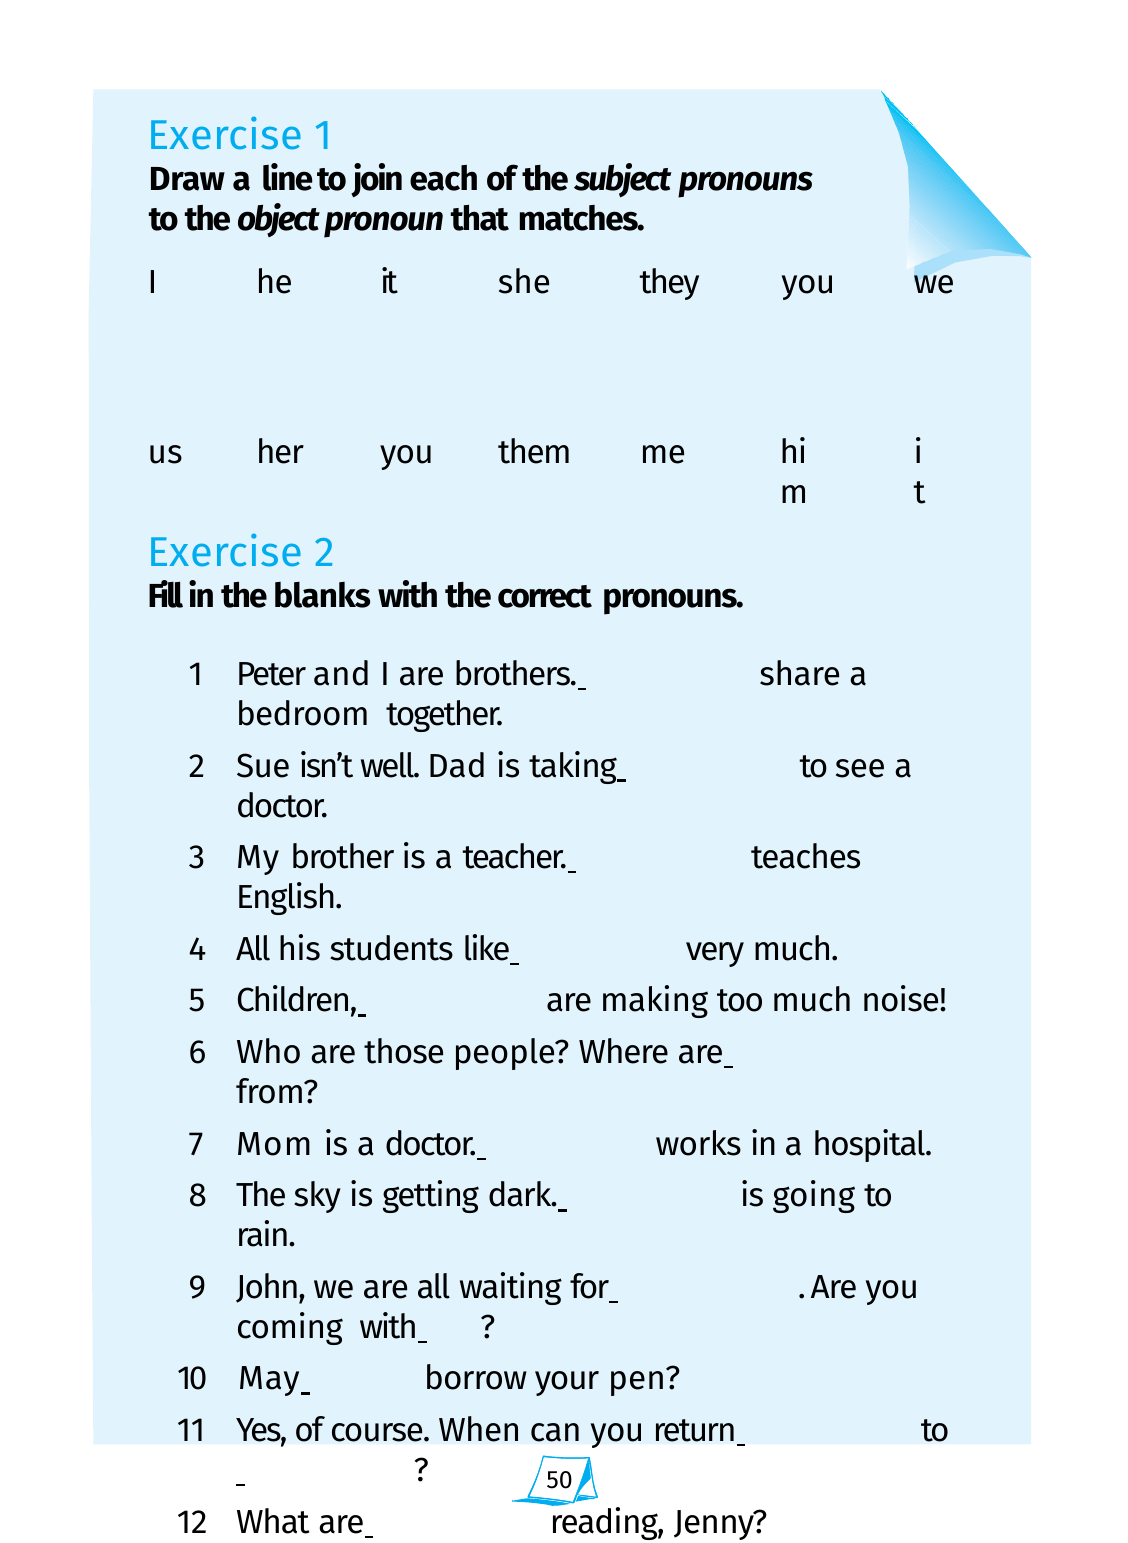

Exercise 1
Draw a line to join each of the subject pronouns
to the object pronoun that matches.
I	he	it	she	they	you
we
us	her	you	them	me

Exercise 2
Fill in the blanks with the correct pronouns.
him
it
Peter and I are brothers. 	share a bedroom  together.
Sue isn’t well. Dad is taking 	to see a doctor.
My brother is a teacher. 	teaches English.
All his students like 	very much.
Children, 	are making too much noise!
Who are those people? Where are 	from?
Mom is a doctor. 	works in a hospital.
The sky is getting dark. 	is going to rain.
John, we are all waiting for 	. Are you coming  with 	?
10	May 	borrow your pen?
Yes, of course. When can you return 	to
 	?
What are 	reading, Jenny?
50